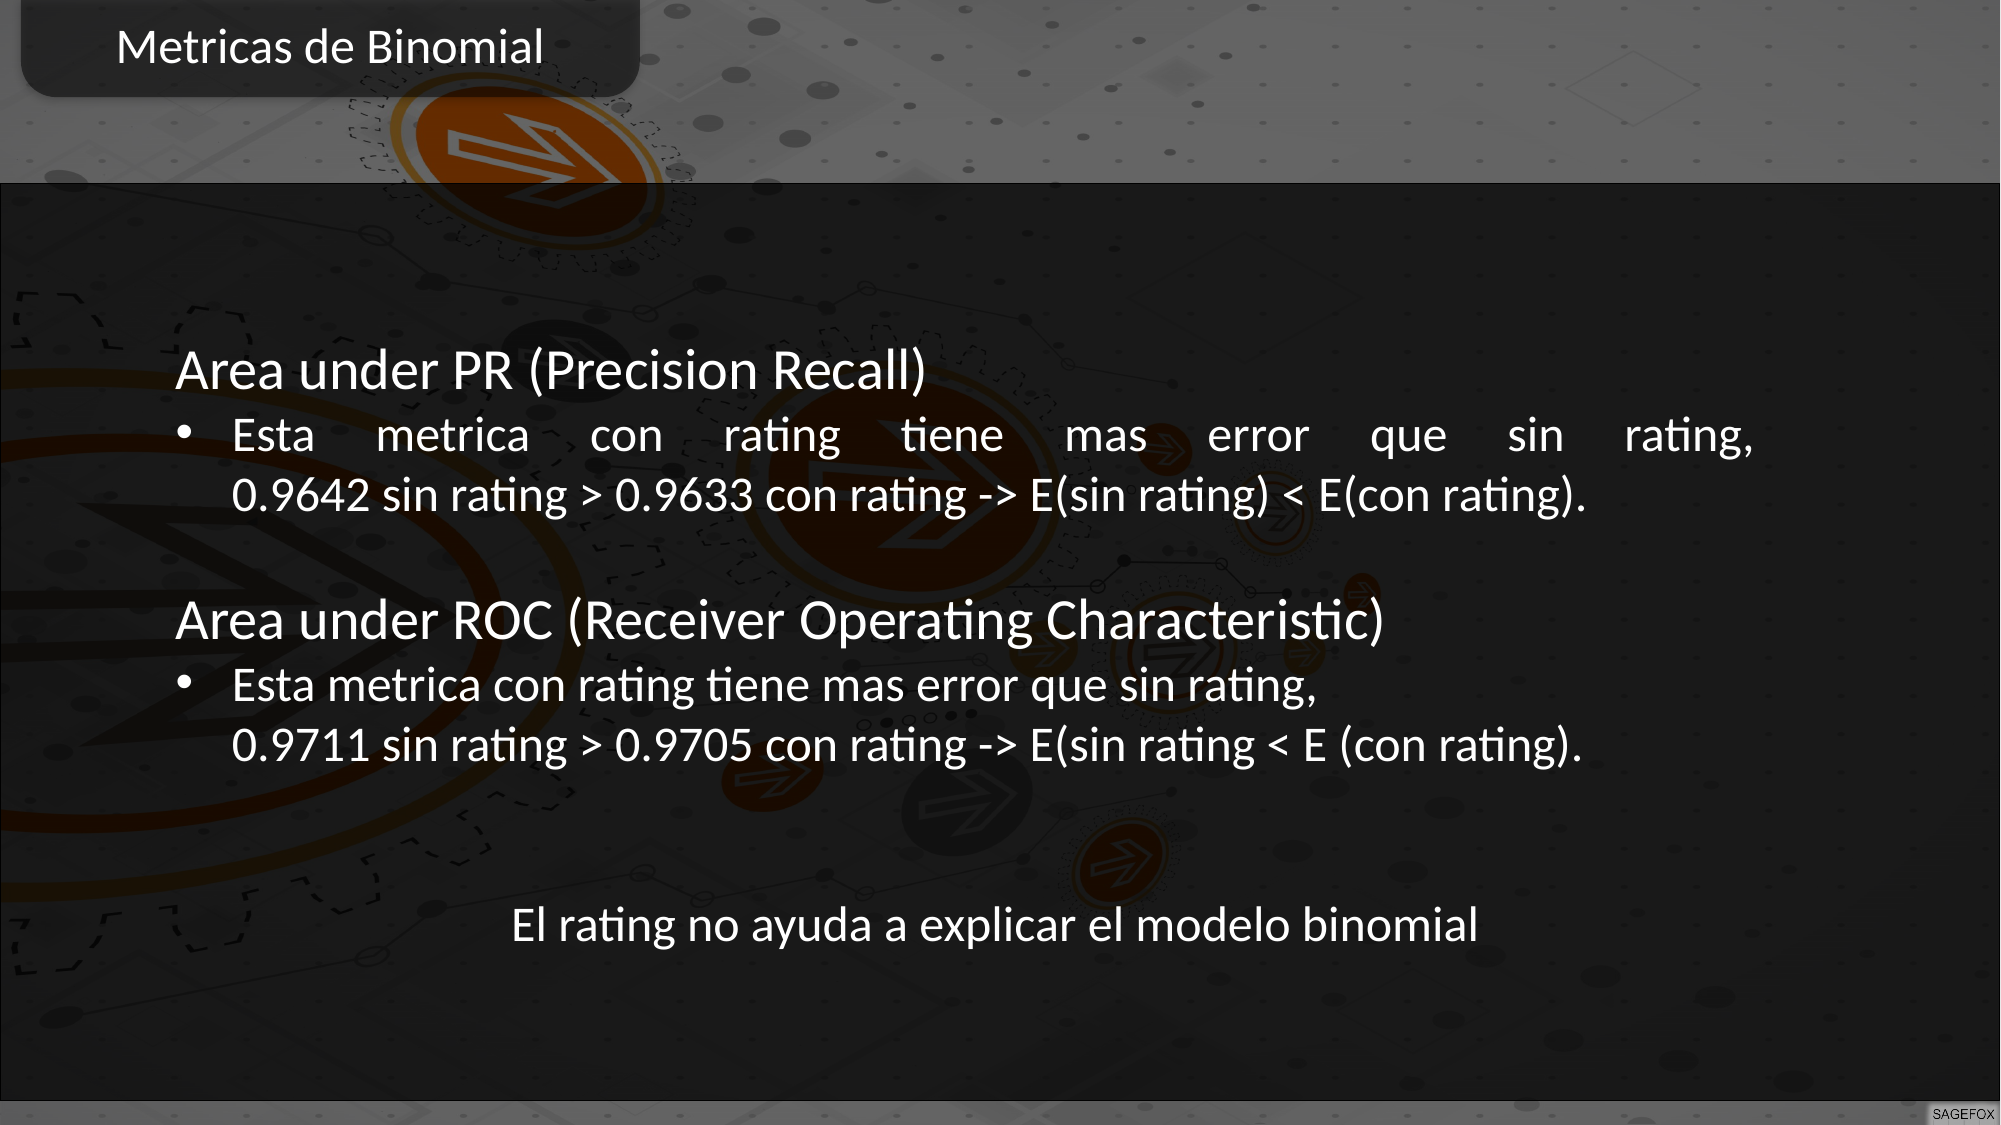

Metricas de Binomial
Area under PR (Precision Recall)
Esta metrica con rating tiene mas error que sin rating,
0.9642 sin rating > 0.9633 con rating -> E(sin rating) < E(con rating).

Area under ROC (Receiver Operating Characteristic)
Esta metrica con rating tiene mas error que sin rating,
     0.9711 sin rating > 0.9705 con rating -> E(sin rating < E (con rating).

El rating no ayuda a explicar el modelo binomial